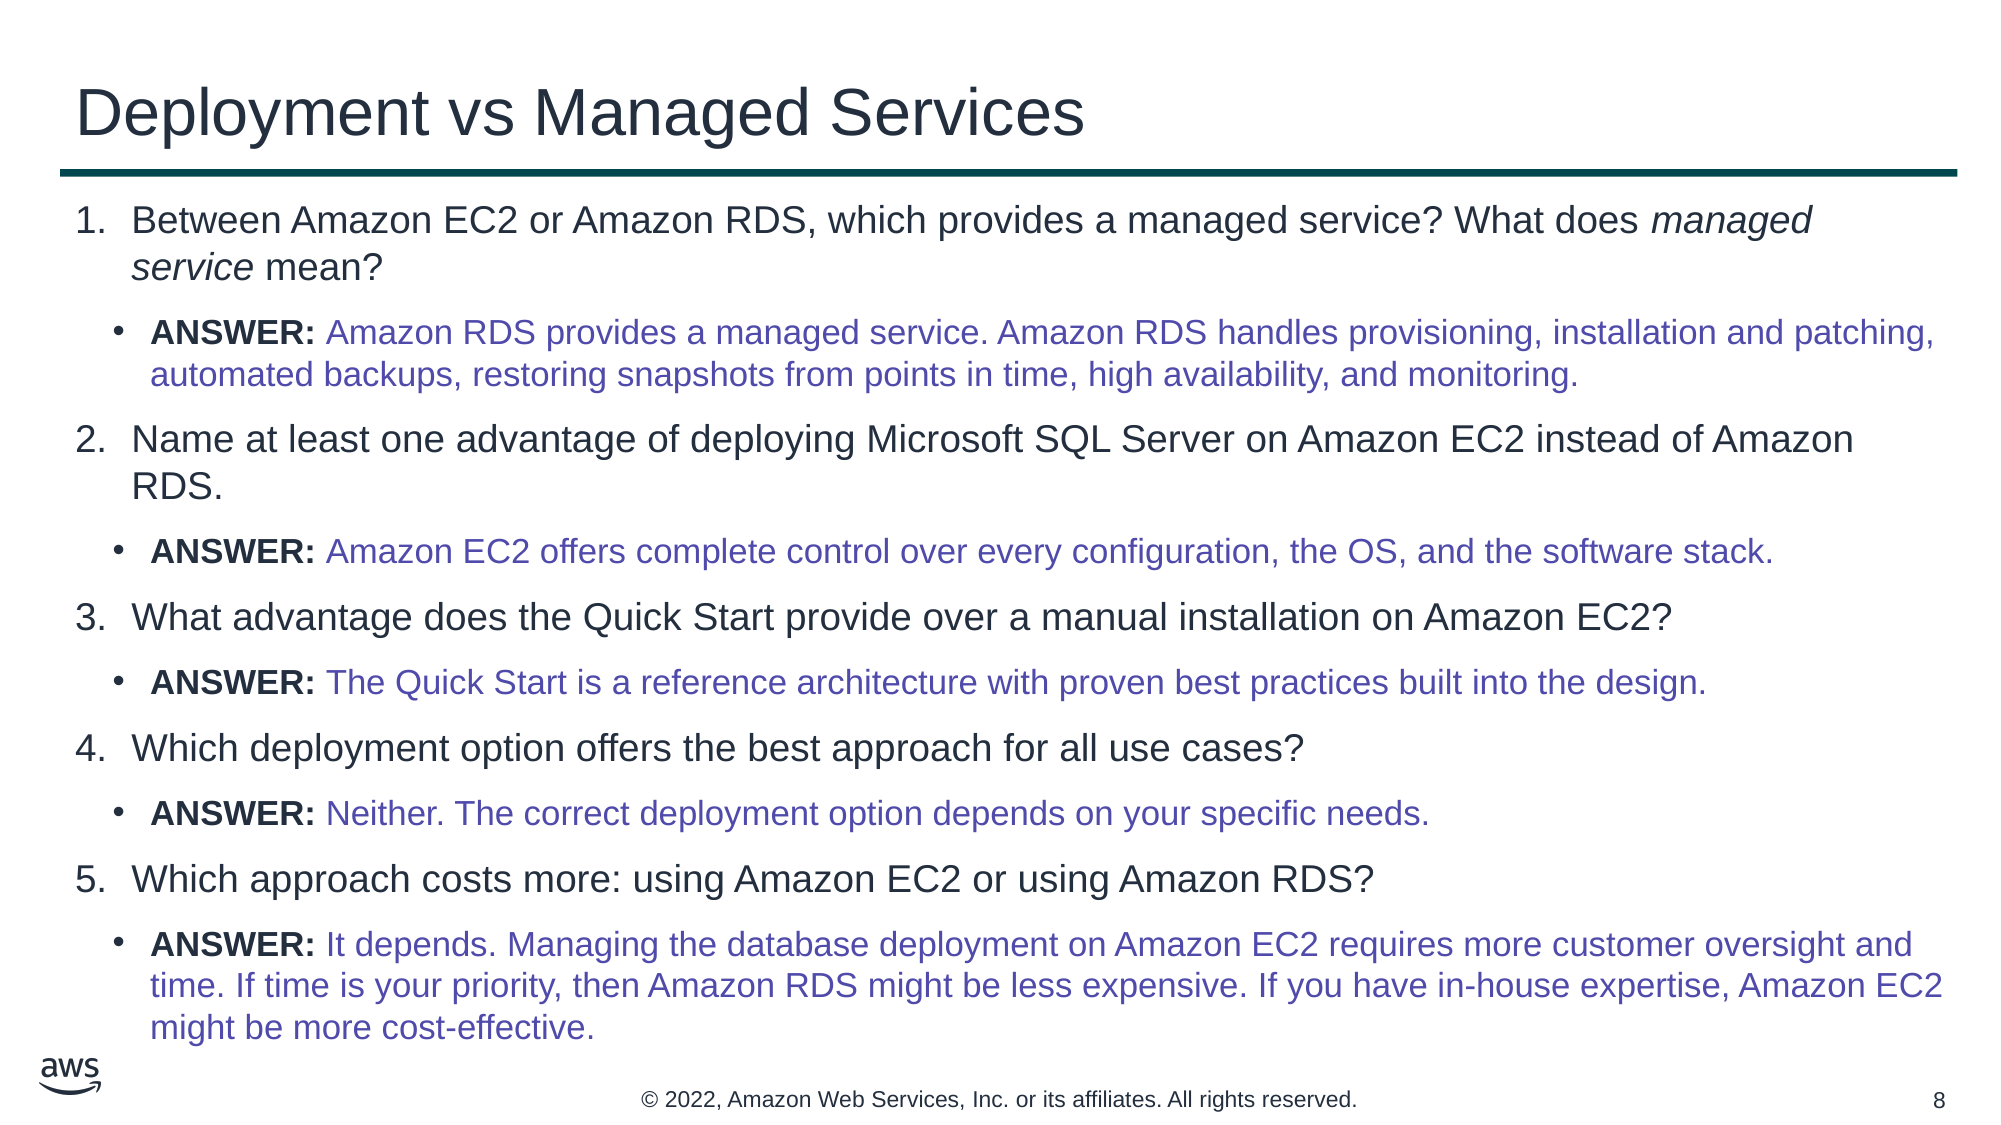

# Deployment vs Managed Services
Between Amazon EC2 or Amazon RDS, which provides a managed service? What does managed service mean?
ANSWER: Amazon RDS provides a managed service. Amazon RDS handles provisioning, installation and patching, automated backups, restoring snapshots from points in time, high availability, and monitoring.
Name at least one advantage of deploying Microsoft SQL Server on Amazon EC2 instead of Amazon RDS.
ANSWER: Amazon EC2 offers complete control over every configuration, the OS, and the software stack.
What advantage does the Quick Start provide over a manual installation on Amazon EC2?
ANSWER: The Quick Start is a reference architecture with proven best practices built into the design.
Which deployment option offers the best approach for all use cases?
ANSWER: Neither. The correct deployment option depends on your specific needs.
Which approach costs more: using Amazon EC2 or using Amazon RDS?
ANSWER: It depends. Managing the database deployment on Amazon EC2 requires more customer oversight and time. If time is your priority, then Amazon RDS might be less expensive. If you have in-house expertise, Amazon EC2 might be more cost-effective.

8